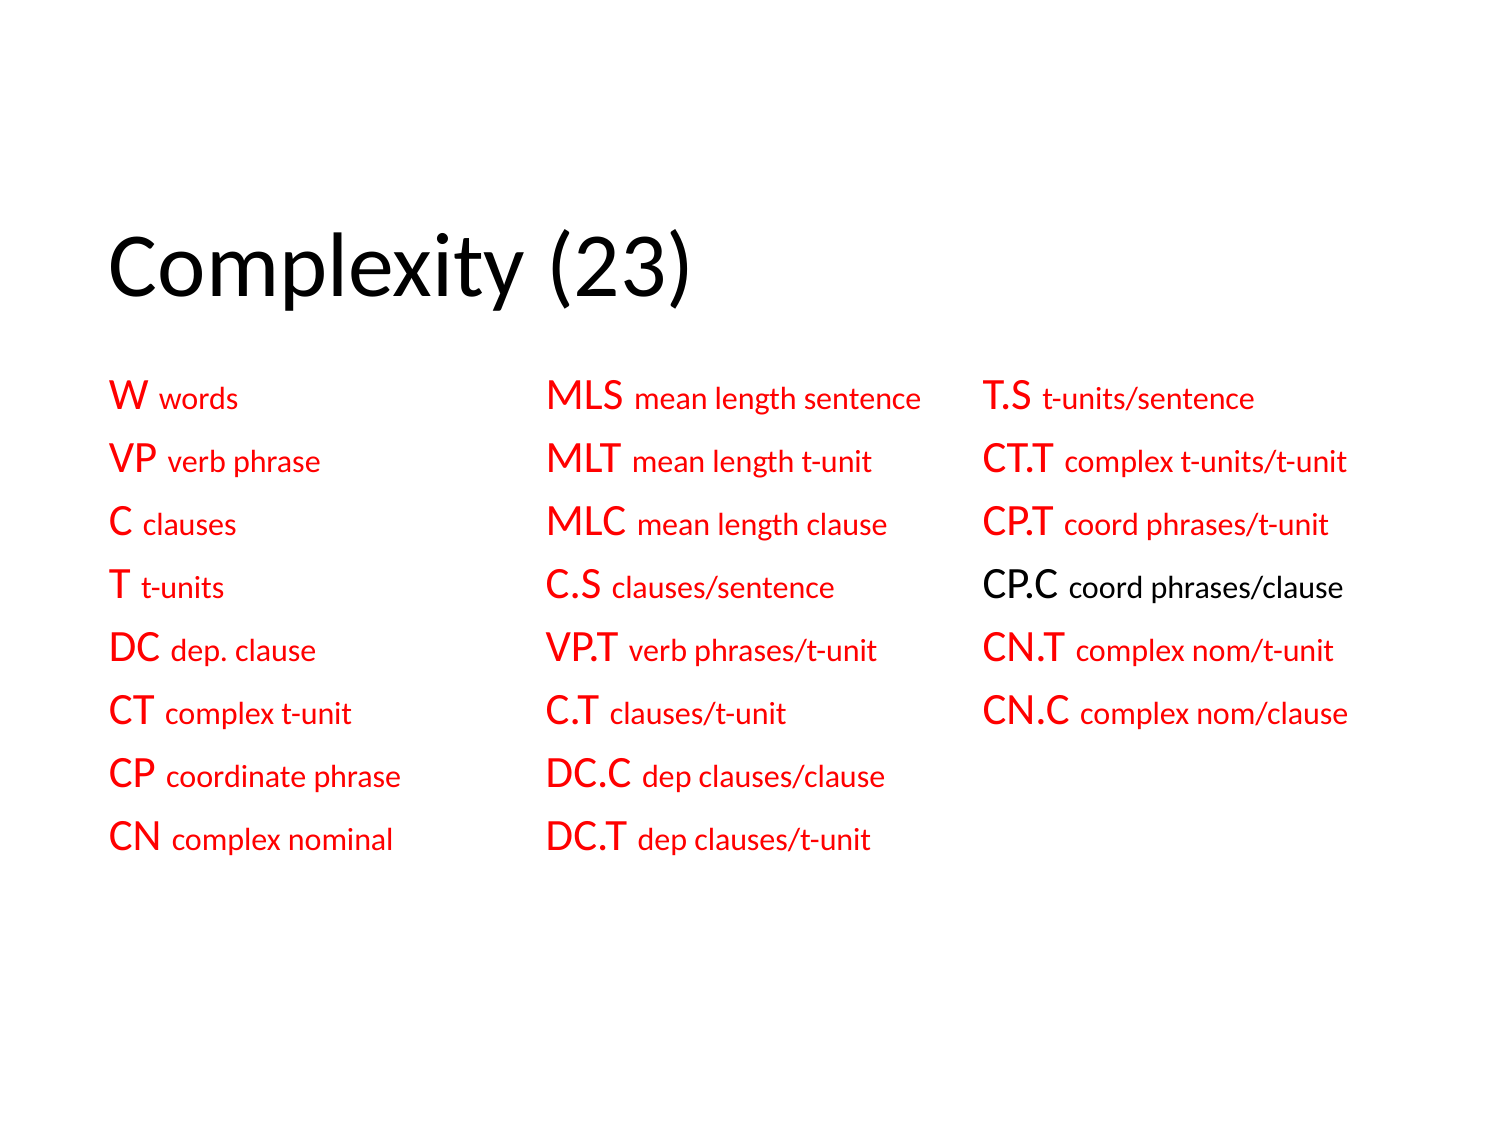

# Complexity (23)
W words
VP verb phrase
C clauses
T t-units
DC dep. clause
CT complex t-unit
CP coordinate phrase
CN complex nominal
MLS mean length sentence
MLT mean length t-unit
MLC mean length clause
C.S clauses/sentence
VP.T verb phrases/t-unit
C.T clauses/t-unit
DC.C dep clauses/clause
DC.T dep clauses/t-unit
T.S t-units/sentence
CT.T complex t-units/t-unit
CP.T coord phrases/t-unit
CP.C coord phrases/clause
CN.T complex nom/t-unit
CN.C complex nom/clause
29